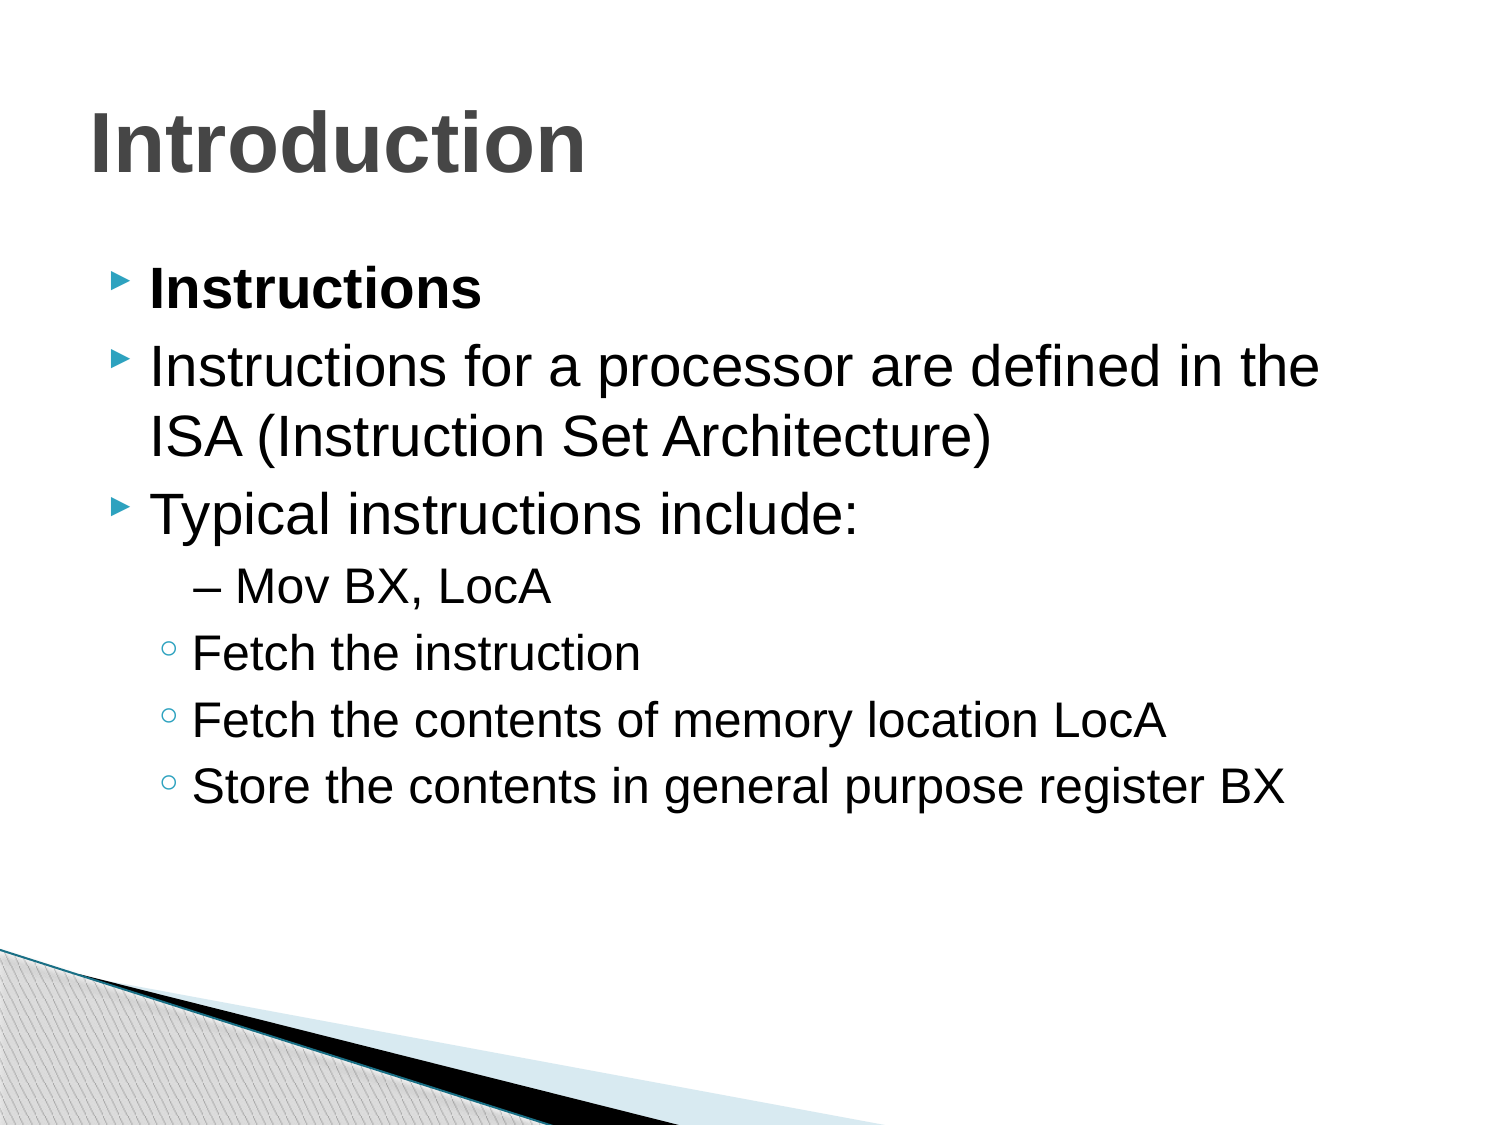

# Introduction
Instructions
Instructions for a processor are defined in the ISA (Instruction Set Architecture)
Typical instructions include:
– Mov BX, LocA
Fetch the instruction
Fetch the contents of memory location LocA
Store the contents in general purpose register BX